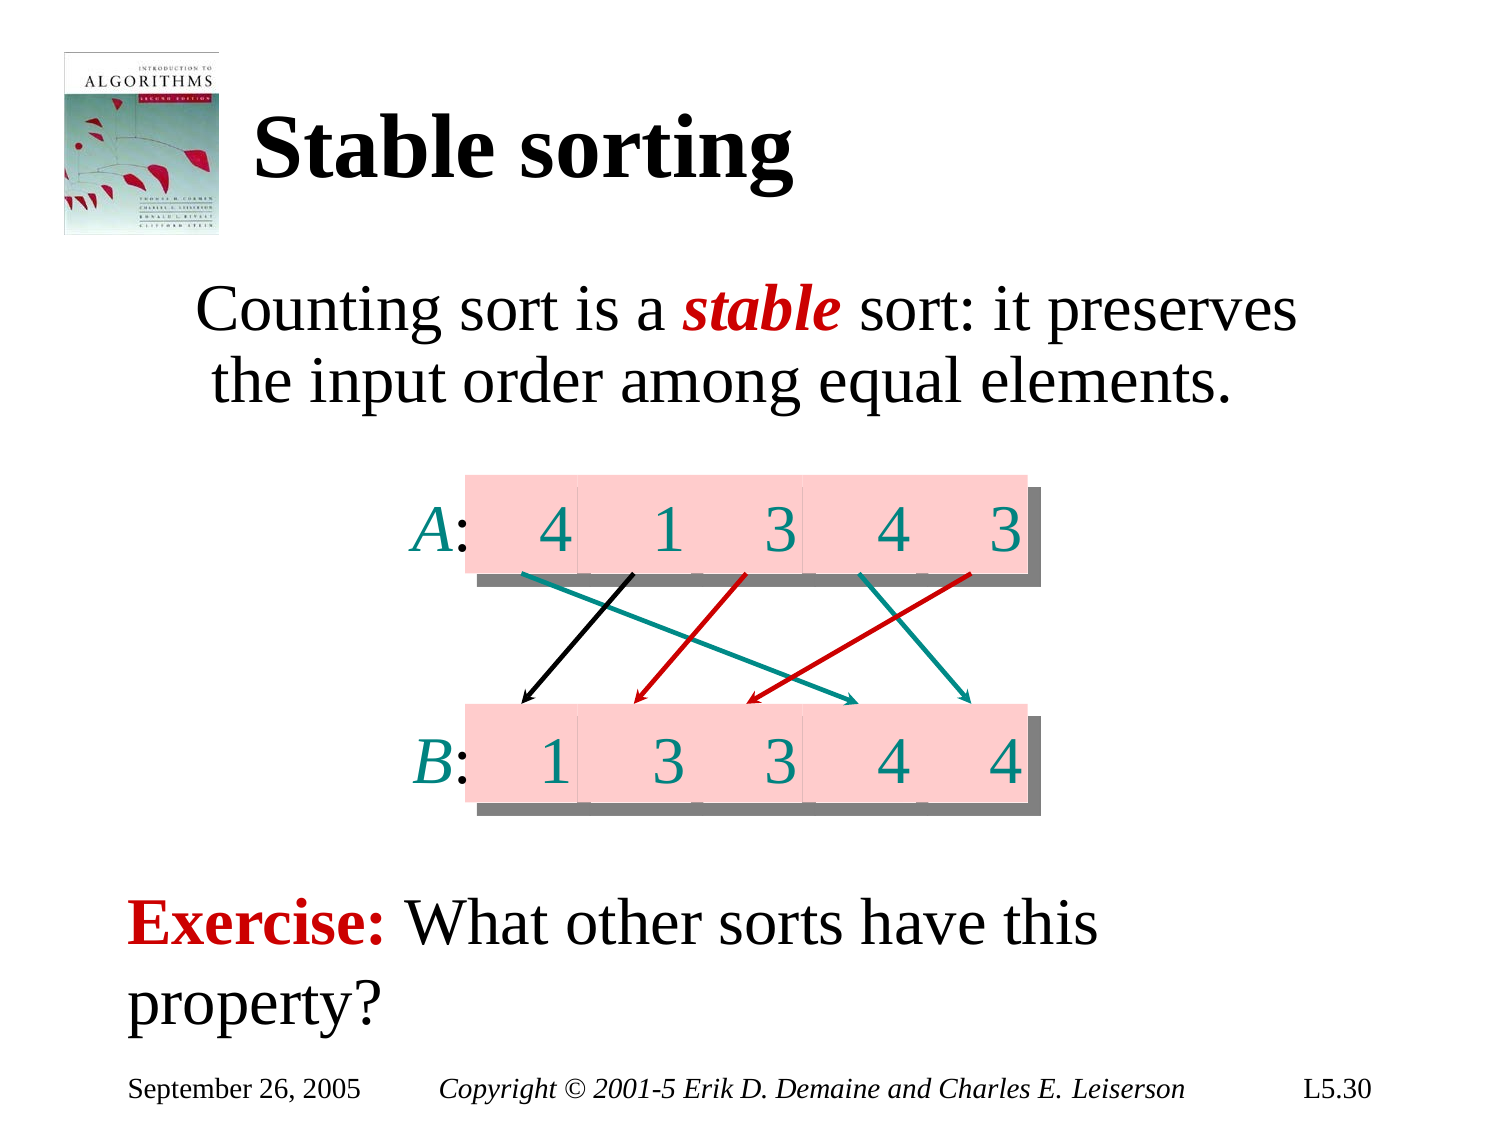

# Stable sorting
Counting sort is a stable sort: it preserves  the input order among equal elements.

A:	4	1	3	4	3

B:	1	3	3	4	4

Exercise: What other sorts have this property?

September 26, 2005
Copyright © 2001-5 Erik D. Demaine and Charles E. Leiserson
L5.30